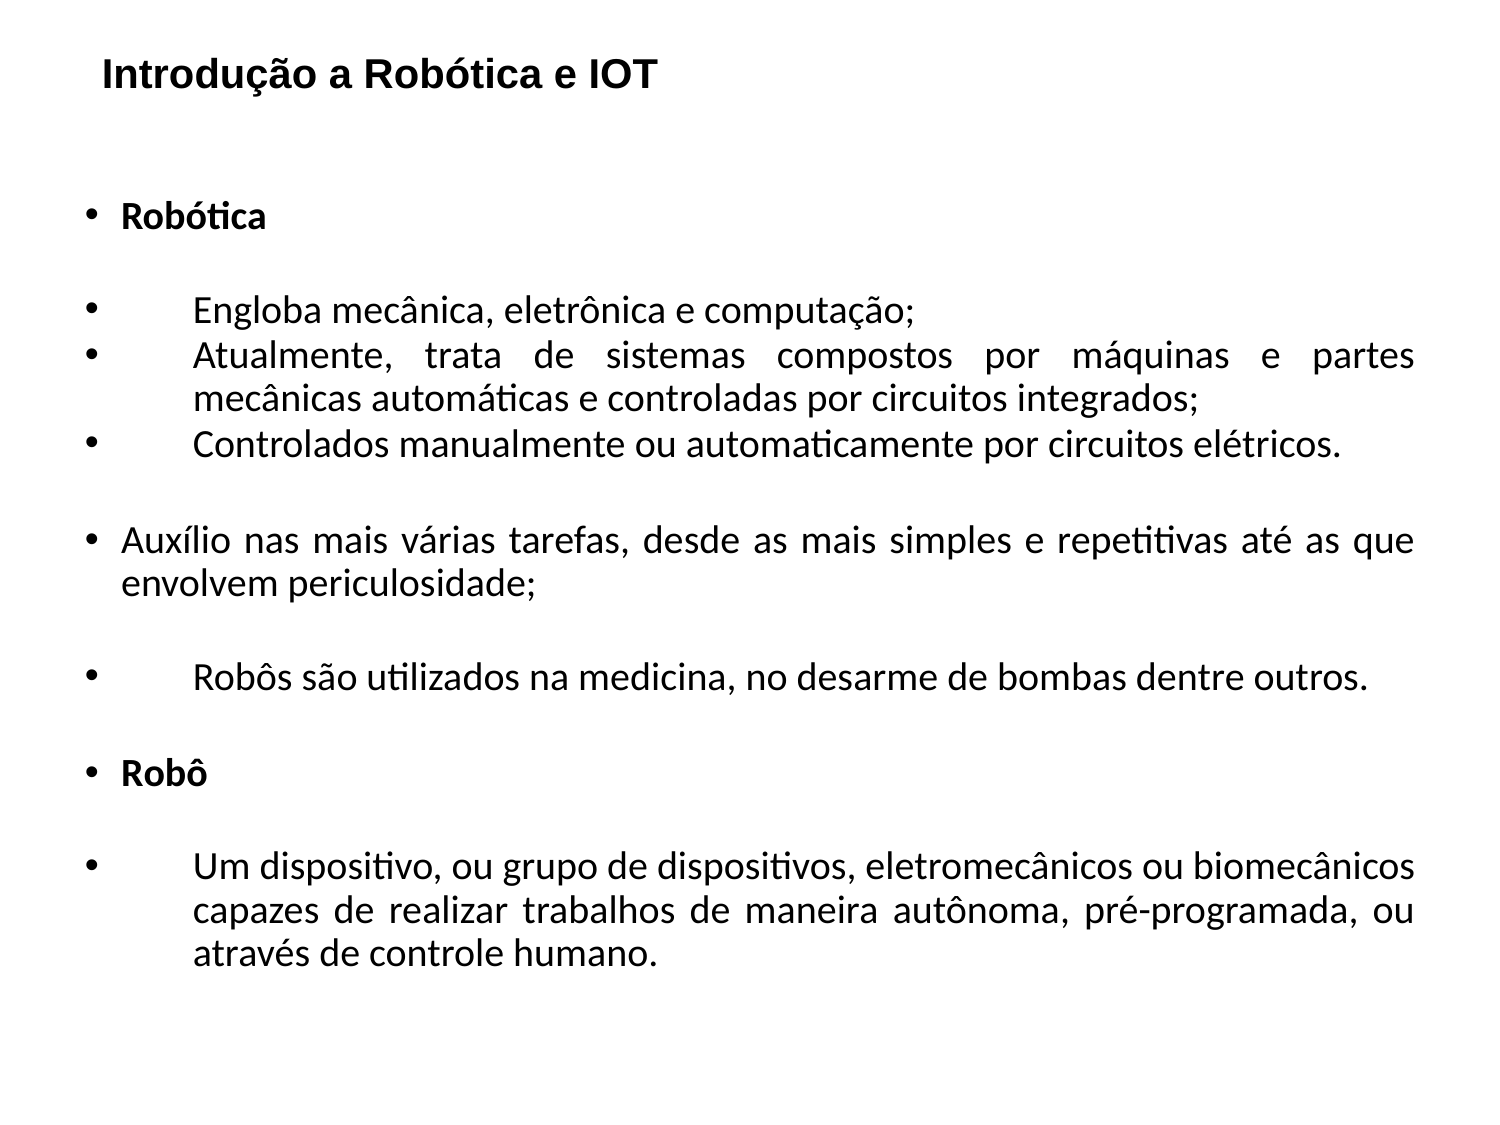

Introdução a Robótica e IOT
Robótica

Engloba mecânica, eletrônica e computação;
Atualmente, trata de sistemas compostos por máquinas e partes mecânicas automáticas e controladas por circuitos integrados;
Controlados manualmente ou automaticamente por circuitos elétricos.

Auxílio nas mais várias tarefas, desde as mais simples e repetitivas até as que envolvem periculosidade;

Robôs são utilizados na medicina, no desarme de bombas dentre outros.

Robô

Um dispositivo, ou grupo de dispositivos, eletromecânicos ou biomecânicos capazes de realizar trabalhos de maneira autônoma, pré-programada, ou através de controle humano.